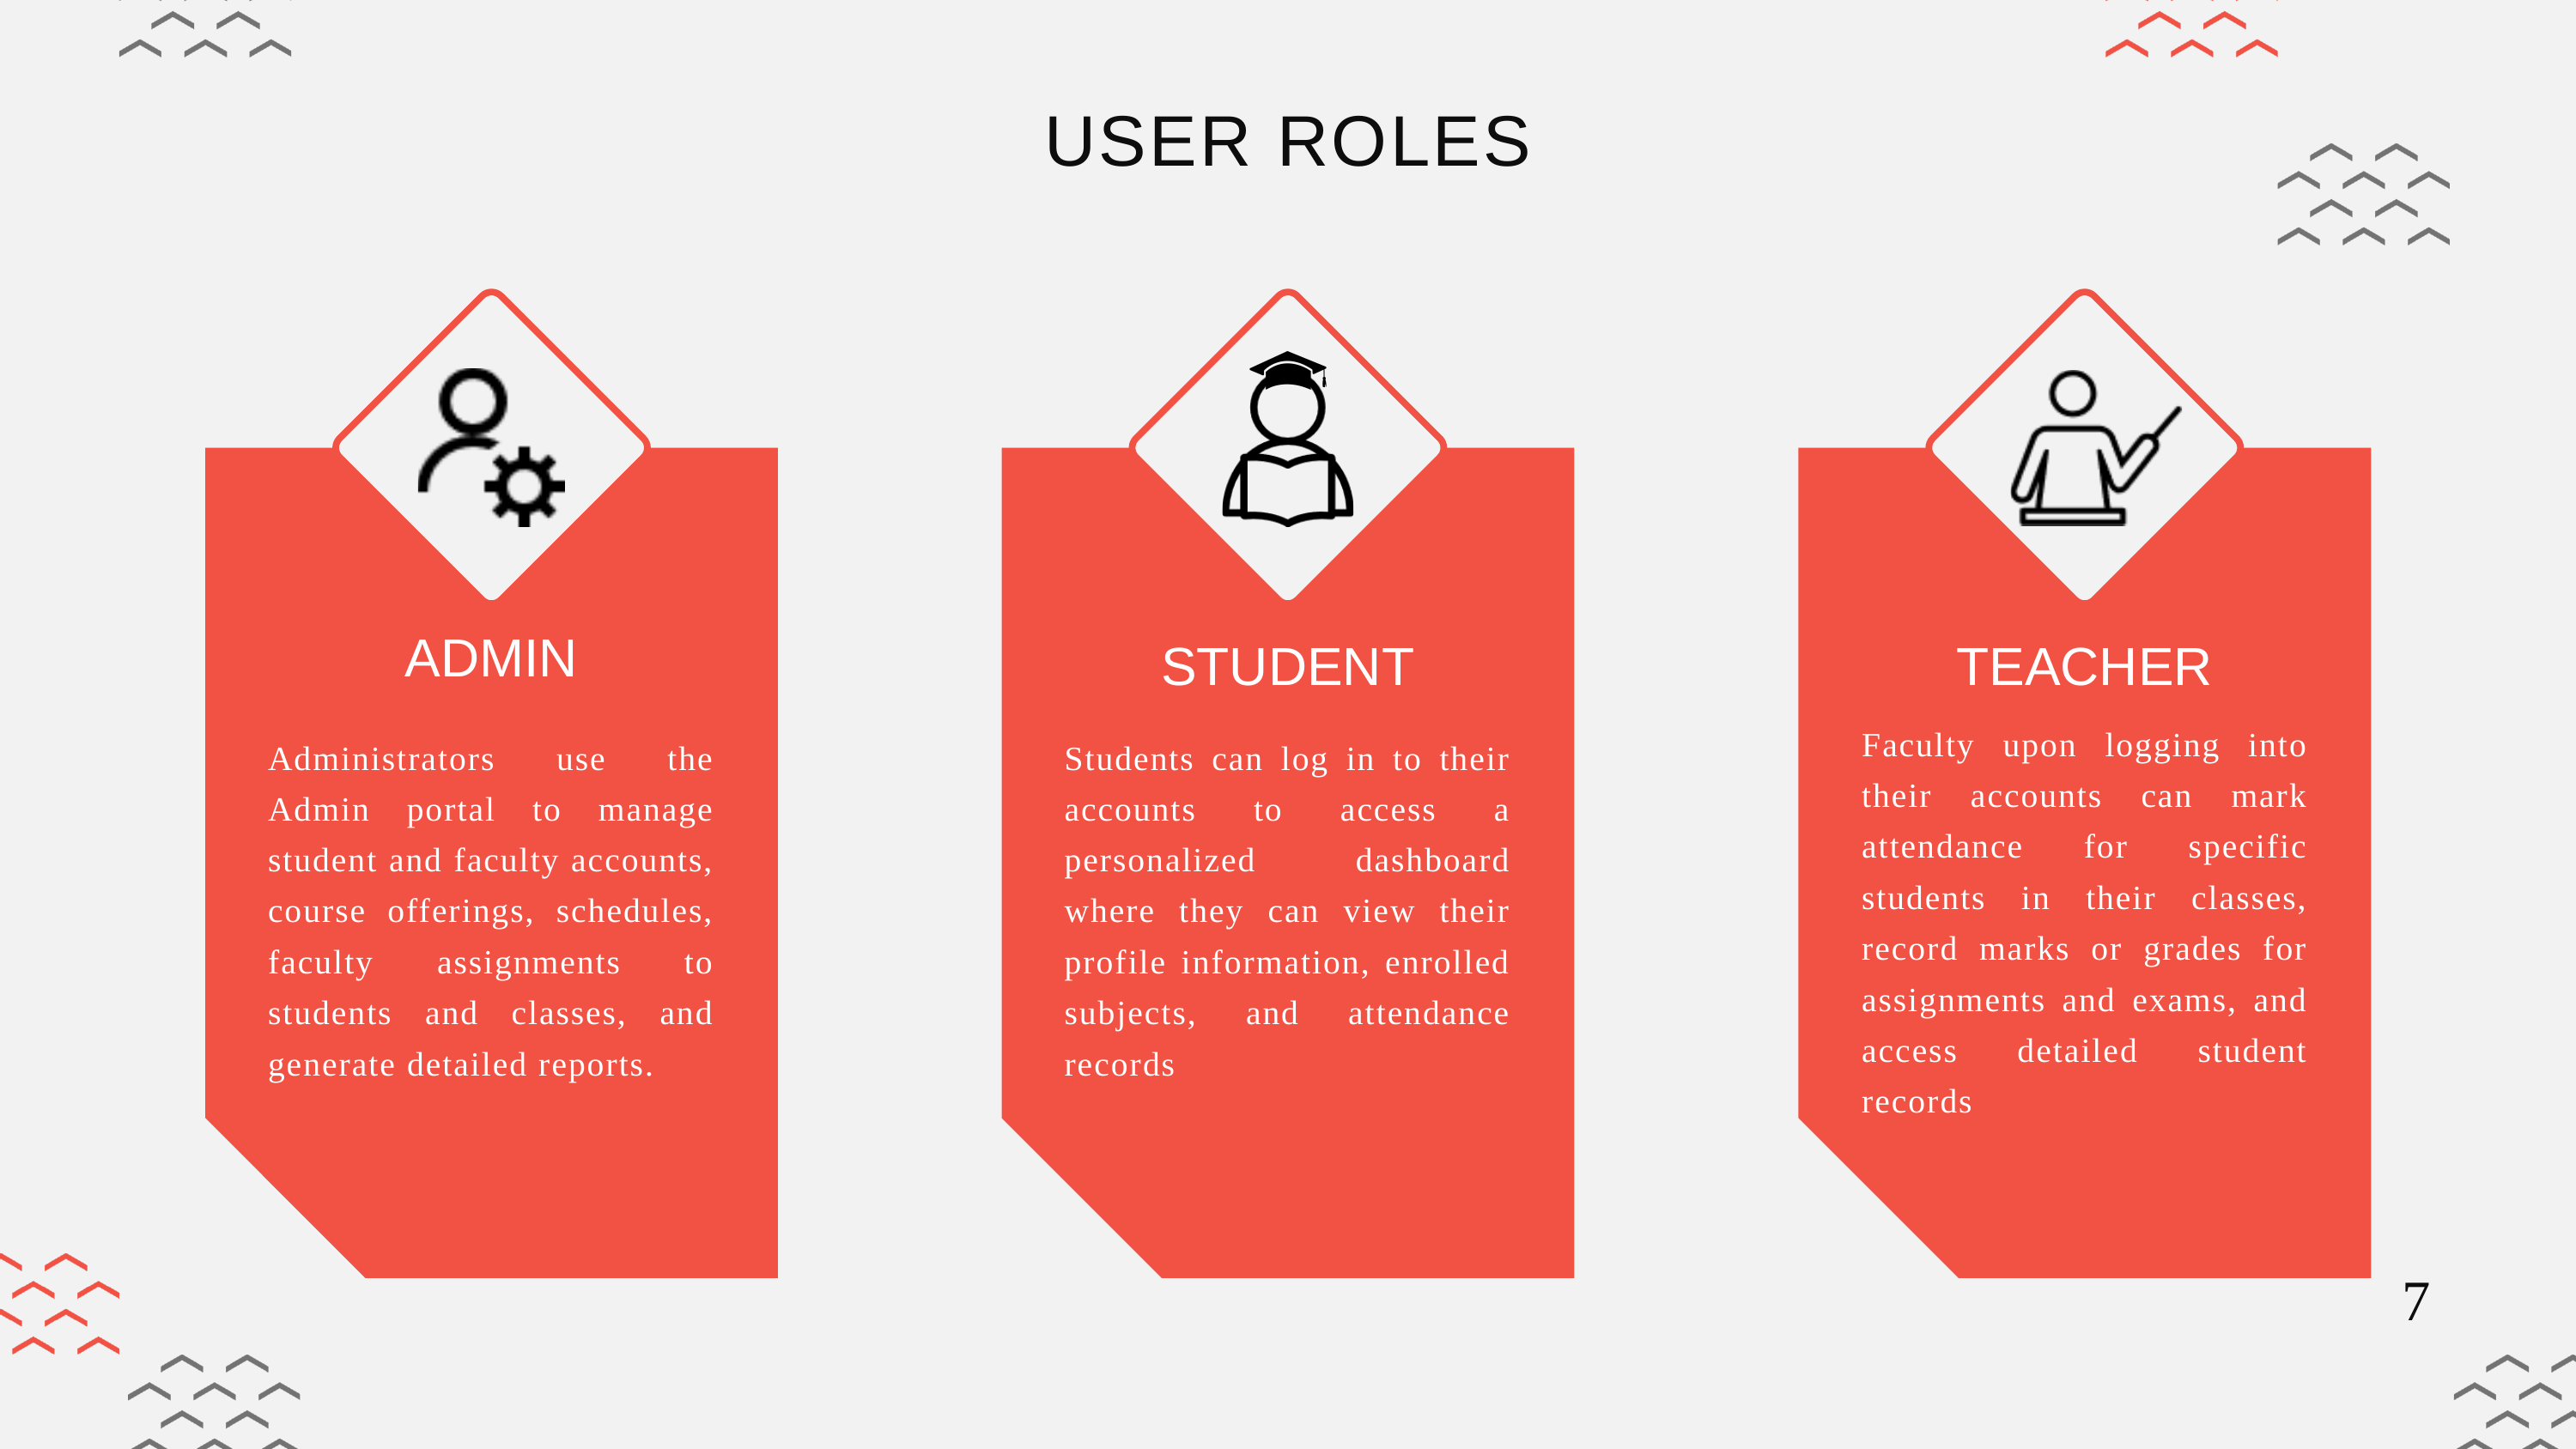

USER ROLES

ADMIN
Administrators use the Admin portal to manage student and faculty accounts, course offerings, schedules, faculty assignments to students and classes, and generate detailed reports.

STUDENT
Students can log in to their accounts to access a personalized dashboard where they can view their profile information, enrolled subjects, and attendance records

TEACHER
Faculty upon logging into their accounts can mark attendance for specific students in their classes, record marks or grades for assignments and exams, and access detailed student records
7